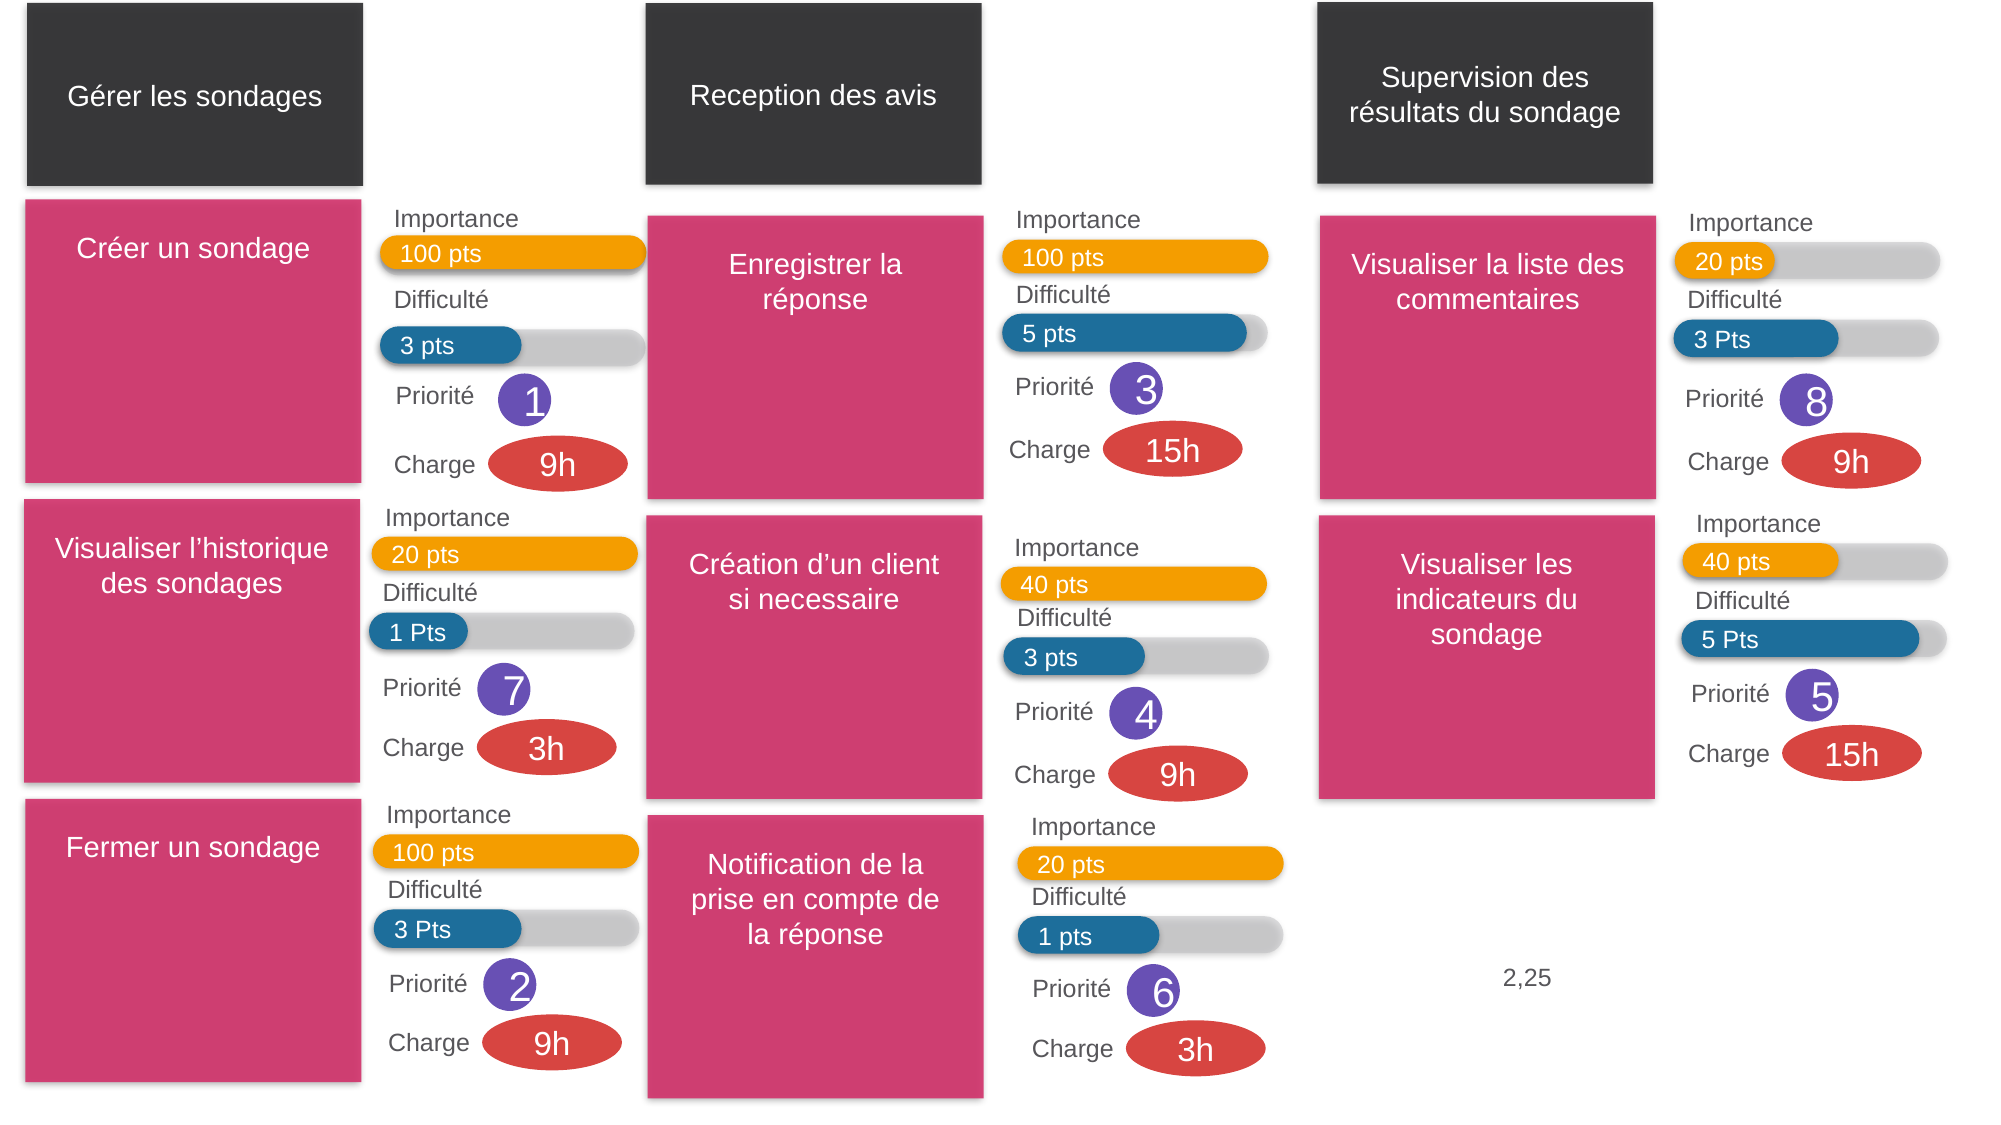

Supervision des résultats du sondage
Gérer les sondages
Reception des avis

Importance
Importance
Créer un sondage

Importance

Enregistrer la réponse
Visualiser la liste des commentaires
100 pts
100 pts
20 pts
Difficulté

Difficulté
Difficulté
5 pts
3 Pts
3 pts
3
Priorité
1
8
Priorité
Priorité
15h
Charge

9h
9h
Charge
Charge
Importance

Visualiser l’historique des sondages
Importance

Création d’un client si necessaire
Visualiser les indicateurs du sondage

Importance
20 pts
40 pts
40 pts
Difficulté
Difficulté
Difficulté
1 Pts
5 Pts
3 pts
7
Priorité
5
Priorité
4
Priorité
3h
15h
Charge
Charge
9h
Charge
Importance

Fermer un sondage

Importance
Notification de la prise en compte de la réponse
100 pts
20 pts
Difficulté
Difficulté
3 Pts
1 pts
2,25
2
Priorité
6
Priorité
9h
3h
Charge
Charge